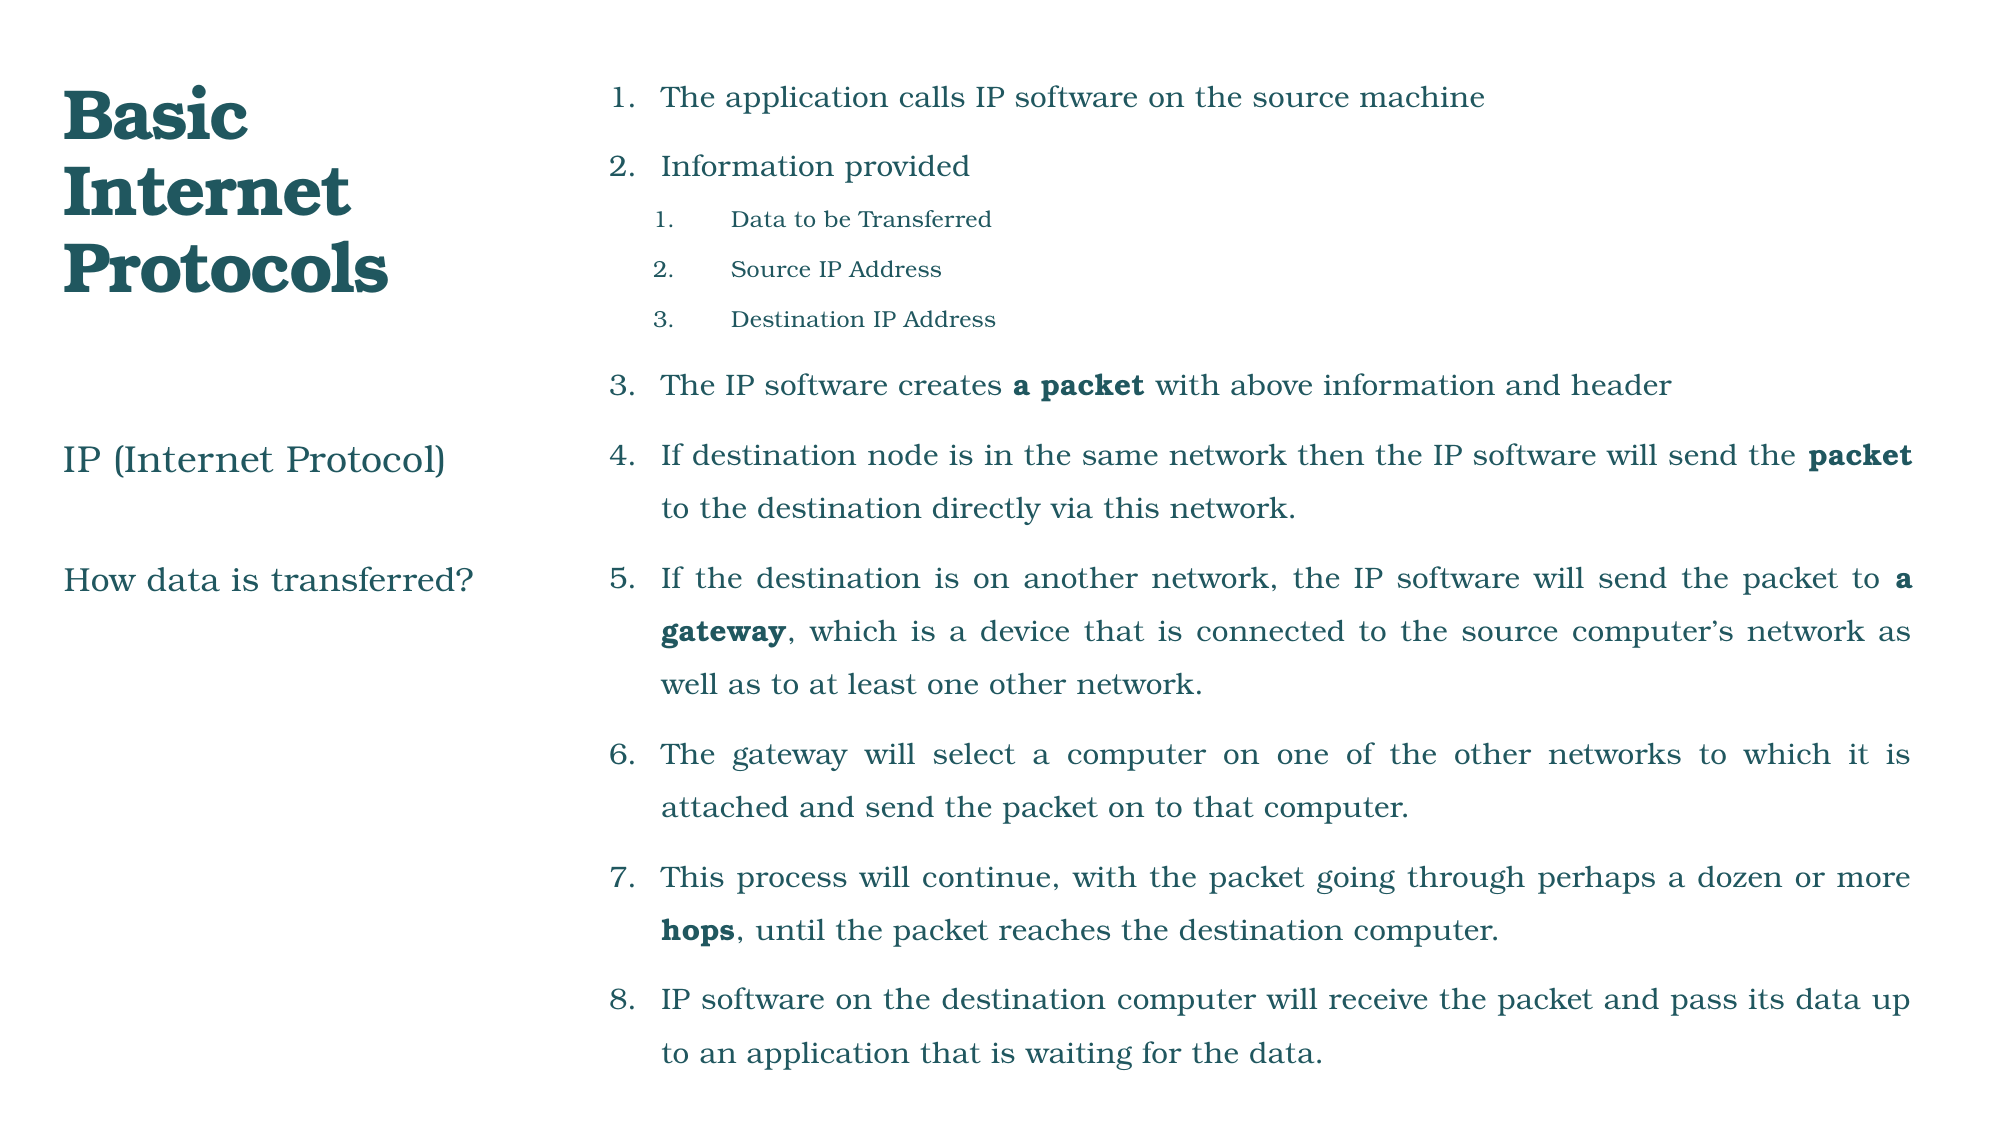

# Basic Internet Protocols
The application calls IP software on the source machine
Information provided
Data to be Transferred
Source IP Address
Destination IP Address
The IP software creates a packet with above information and header
If destination node is in the same network then the IP software will send the packet to the destination directly via this network.
If the destination is on another network, the IP software will send the packet to a gateway, which is a device that is connected to the source computer’s network as well as to at least one other network.
The gateway will select a computer on one of the other networks to which it is attached and send the packet on to that computer.
This process will continue, with the packet going through perhaps a dozen or more hops, until the packet reaches the destination computer.
IP software on the destination computer will receive the packet and pass its data up to an application that is waiting for the data.

IP (Internet Protocol)

How data is transferred?